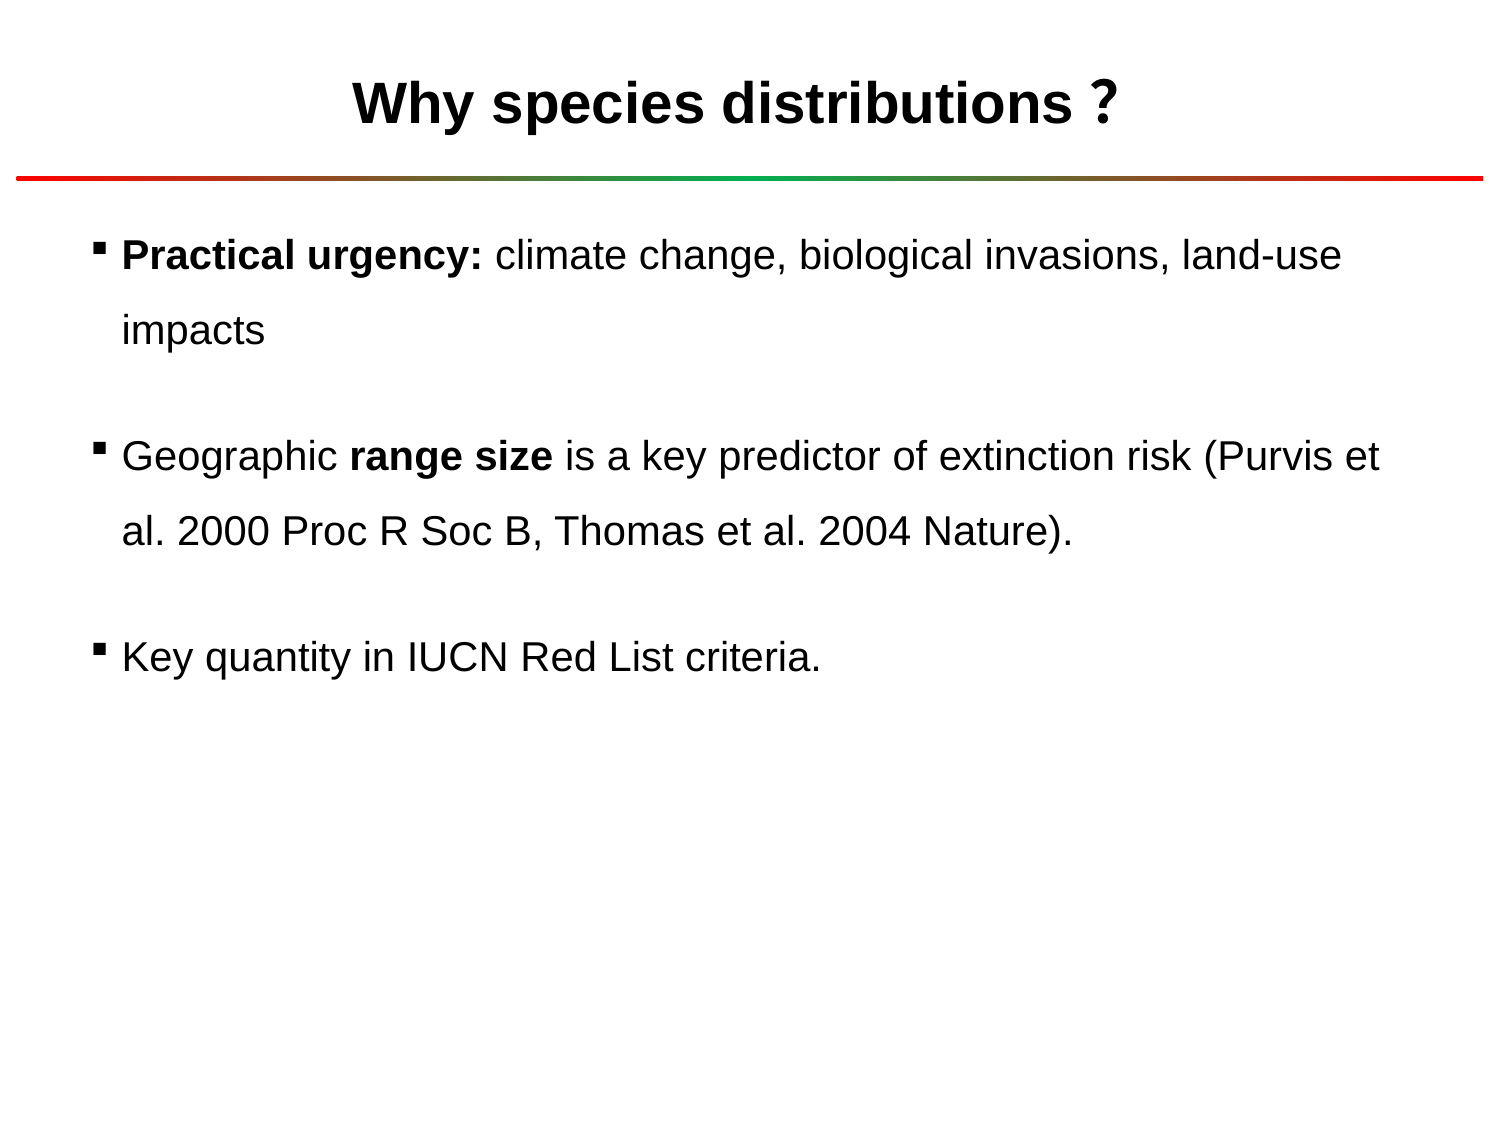

# Why species distributions？
Practical urgency: climate change, biological invasions, land-use impacts
Geographic range size is a key predictor of extinction risk (Purvis et al. 2000 Proc R Soc B, Thomas et al. 2004 Nature).
Key quantity in IUCN Red List criteria.